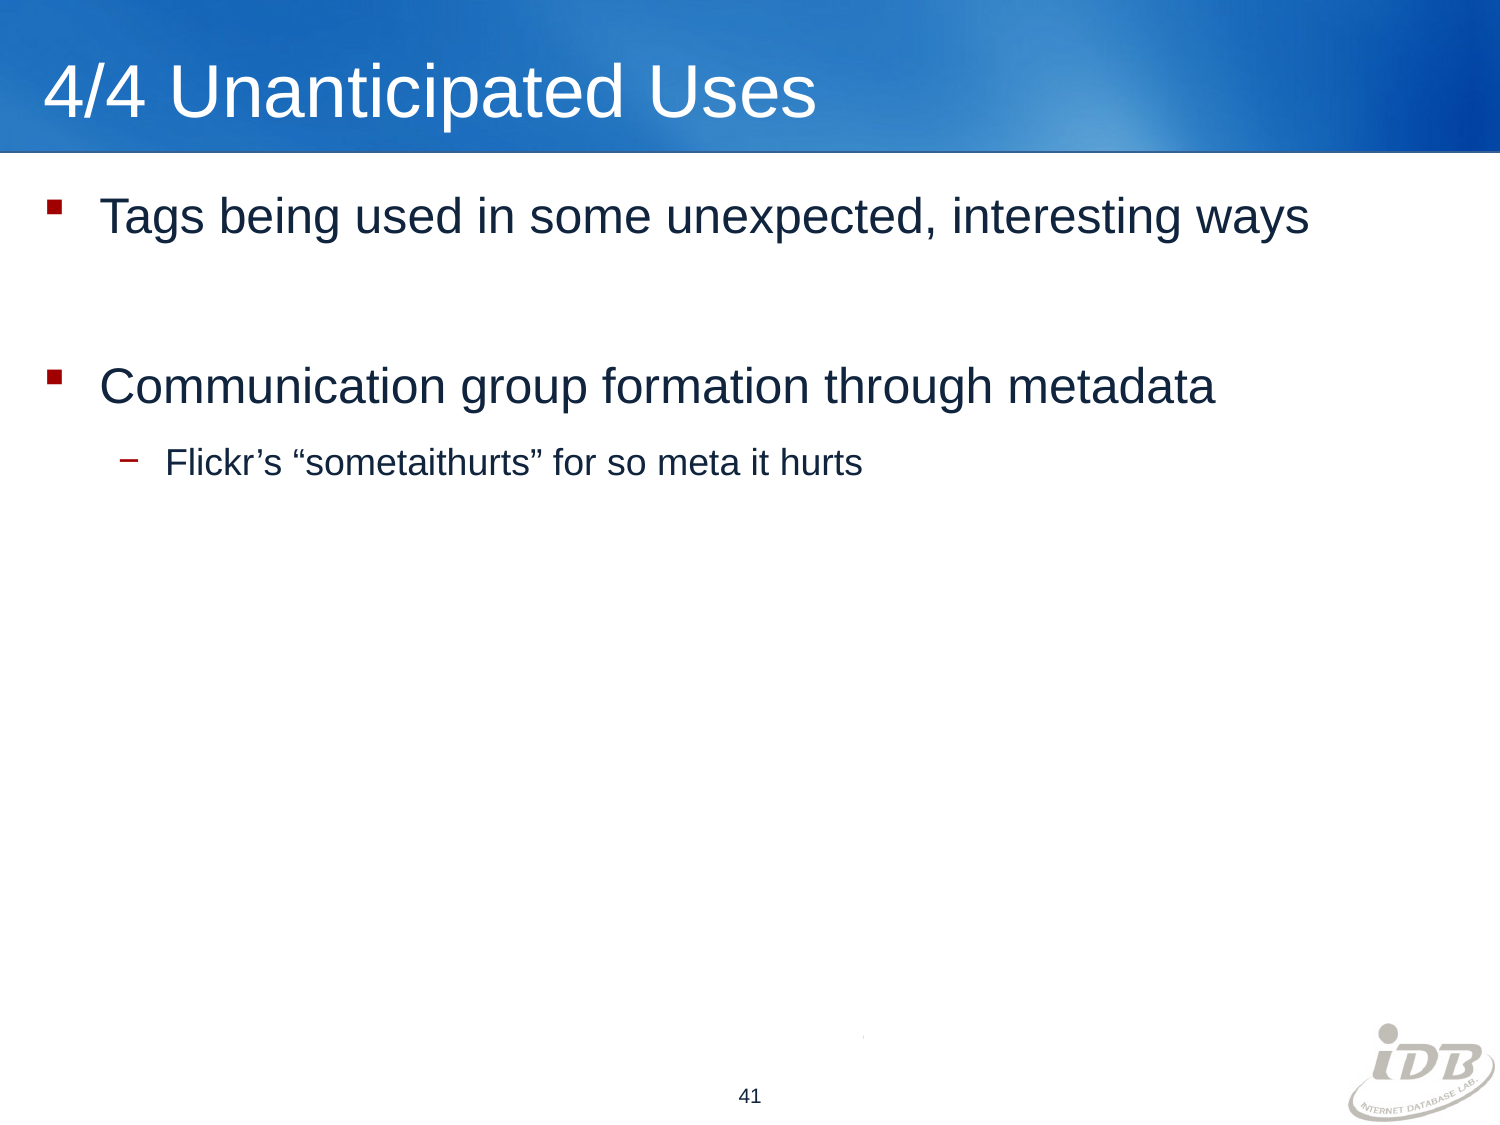

# 4/4 Unanticipated Uses
Tags being used in some unexpected, interesting ways

Communication group formation through metadata
Flickr’s “sometaithurts” for so meta it hurts

41